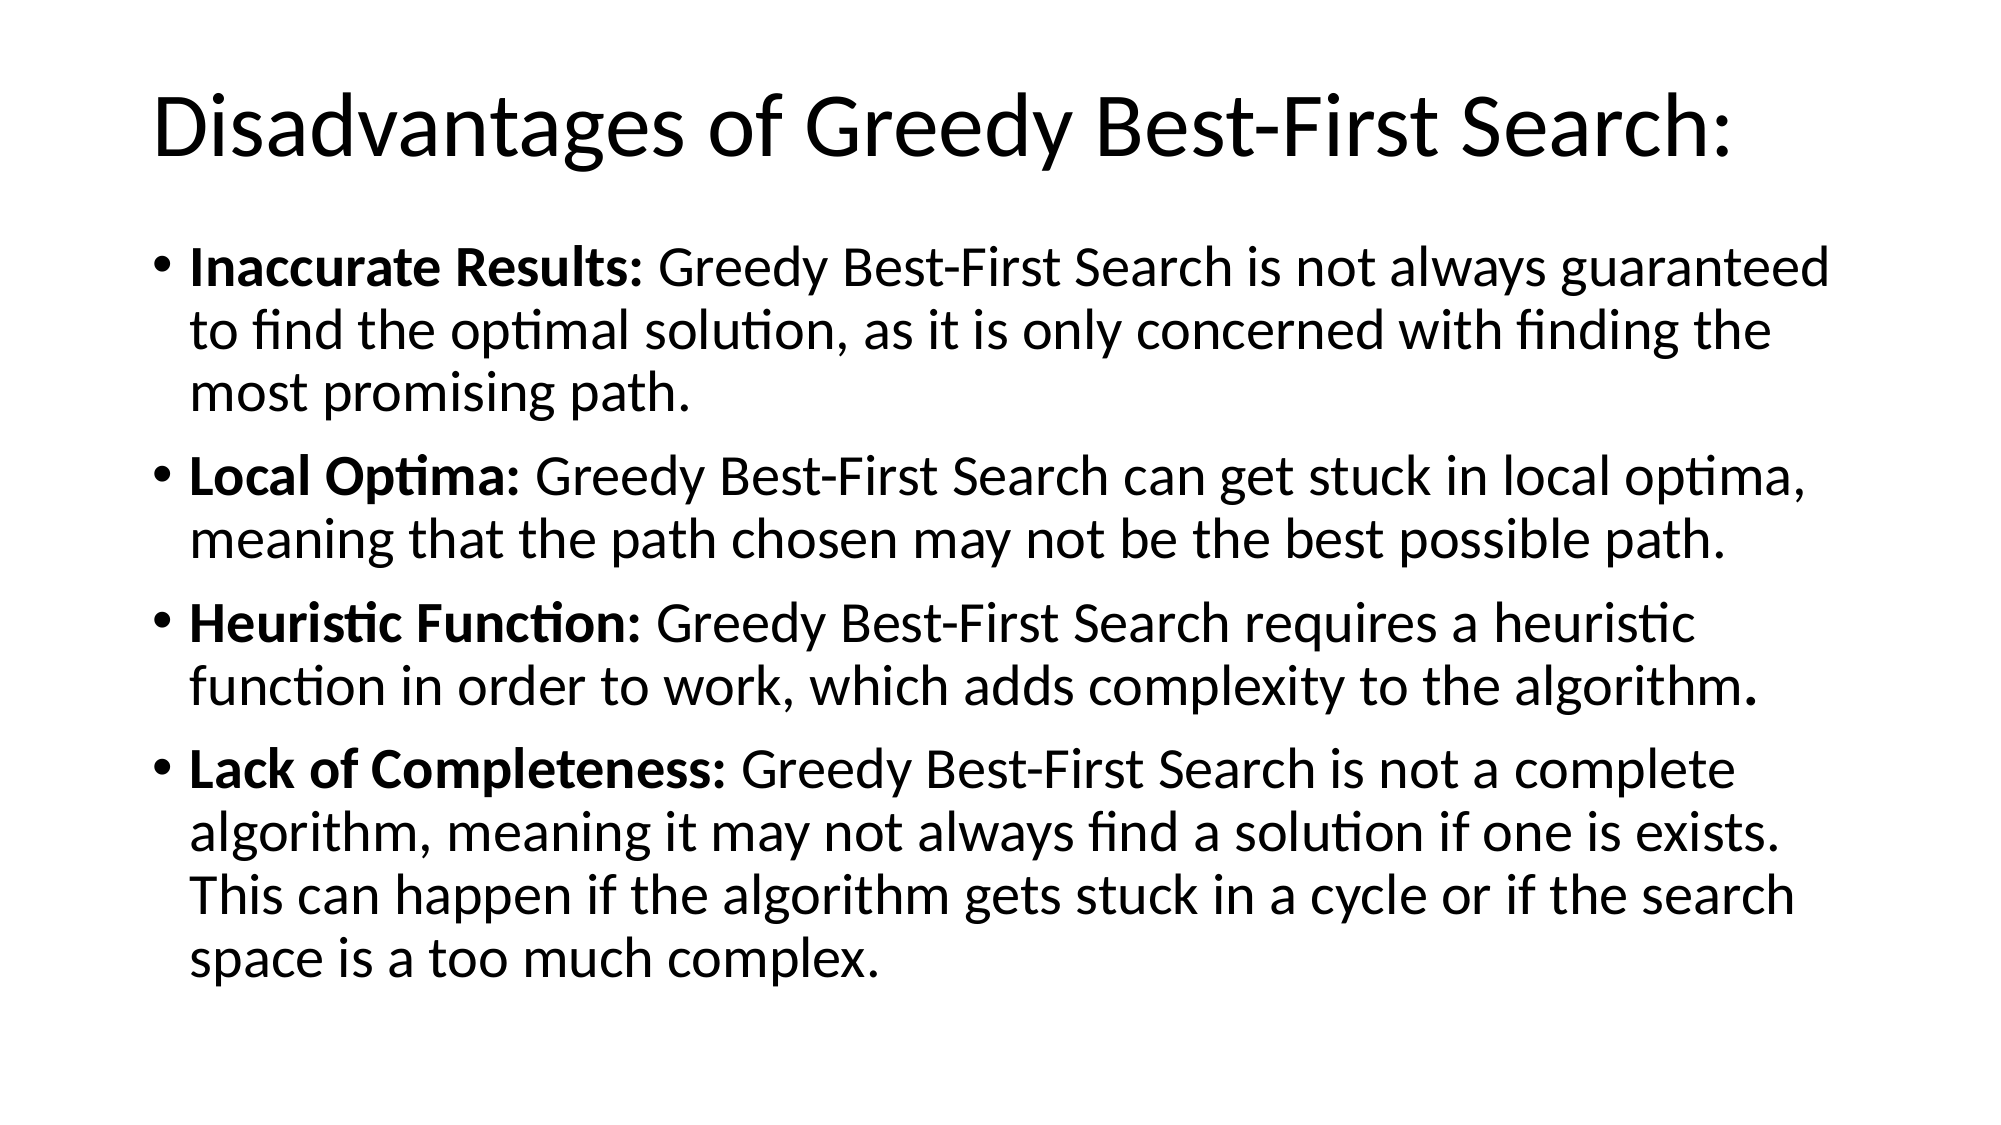

# Disadvantages of Greedy Best-First Search:
Inaccurate Results: Greedy Best-First Search is not always guaranteed to find the optimal solution, as it is only concerned with finding the most promising path.
Local Optima: Greedy Best-First Search can get stuck in local optima, meaning that the path chosen may not be the best possible path.
Heuristic Function: Greedy Best-First Search requires a heuristic function in order to work, which adds complexity to the algorithm.
Lack of Completeness: Greedy Best-First Search is not a complete algorithm, meaning it may not always find a solution if one is exists. This can happen if the algorithm gets stuck in a cycle or if the search space is a too much complex.